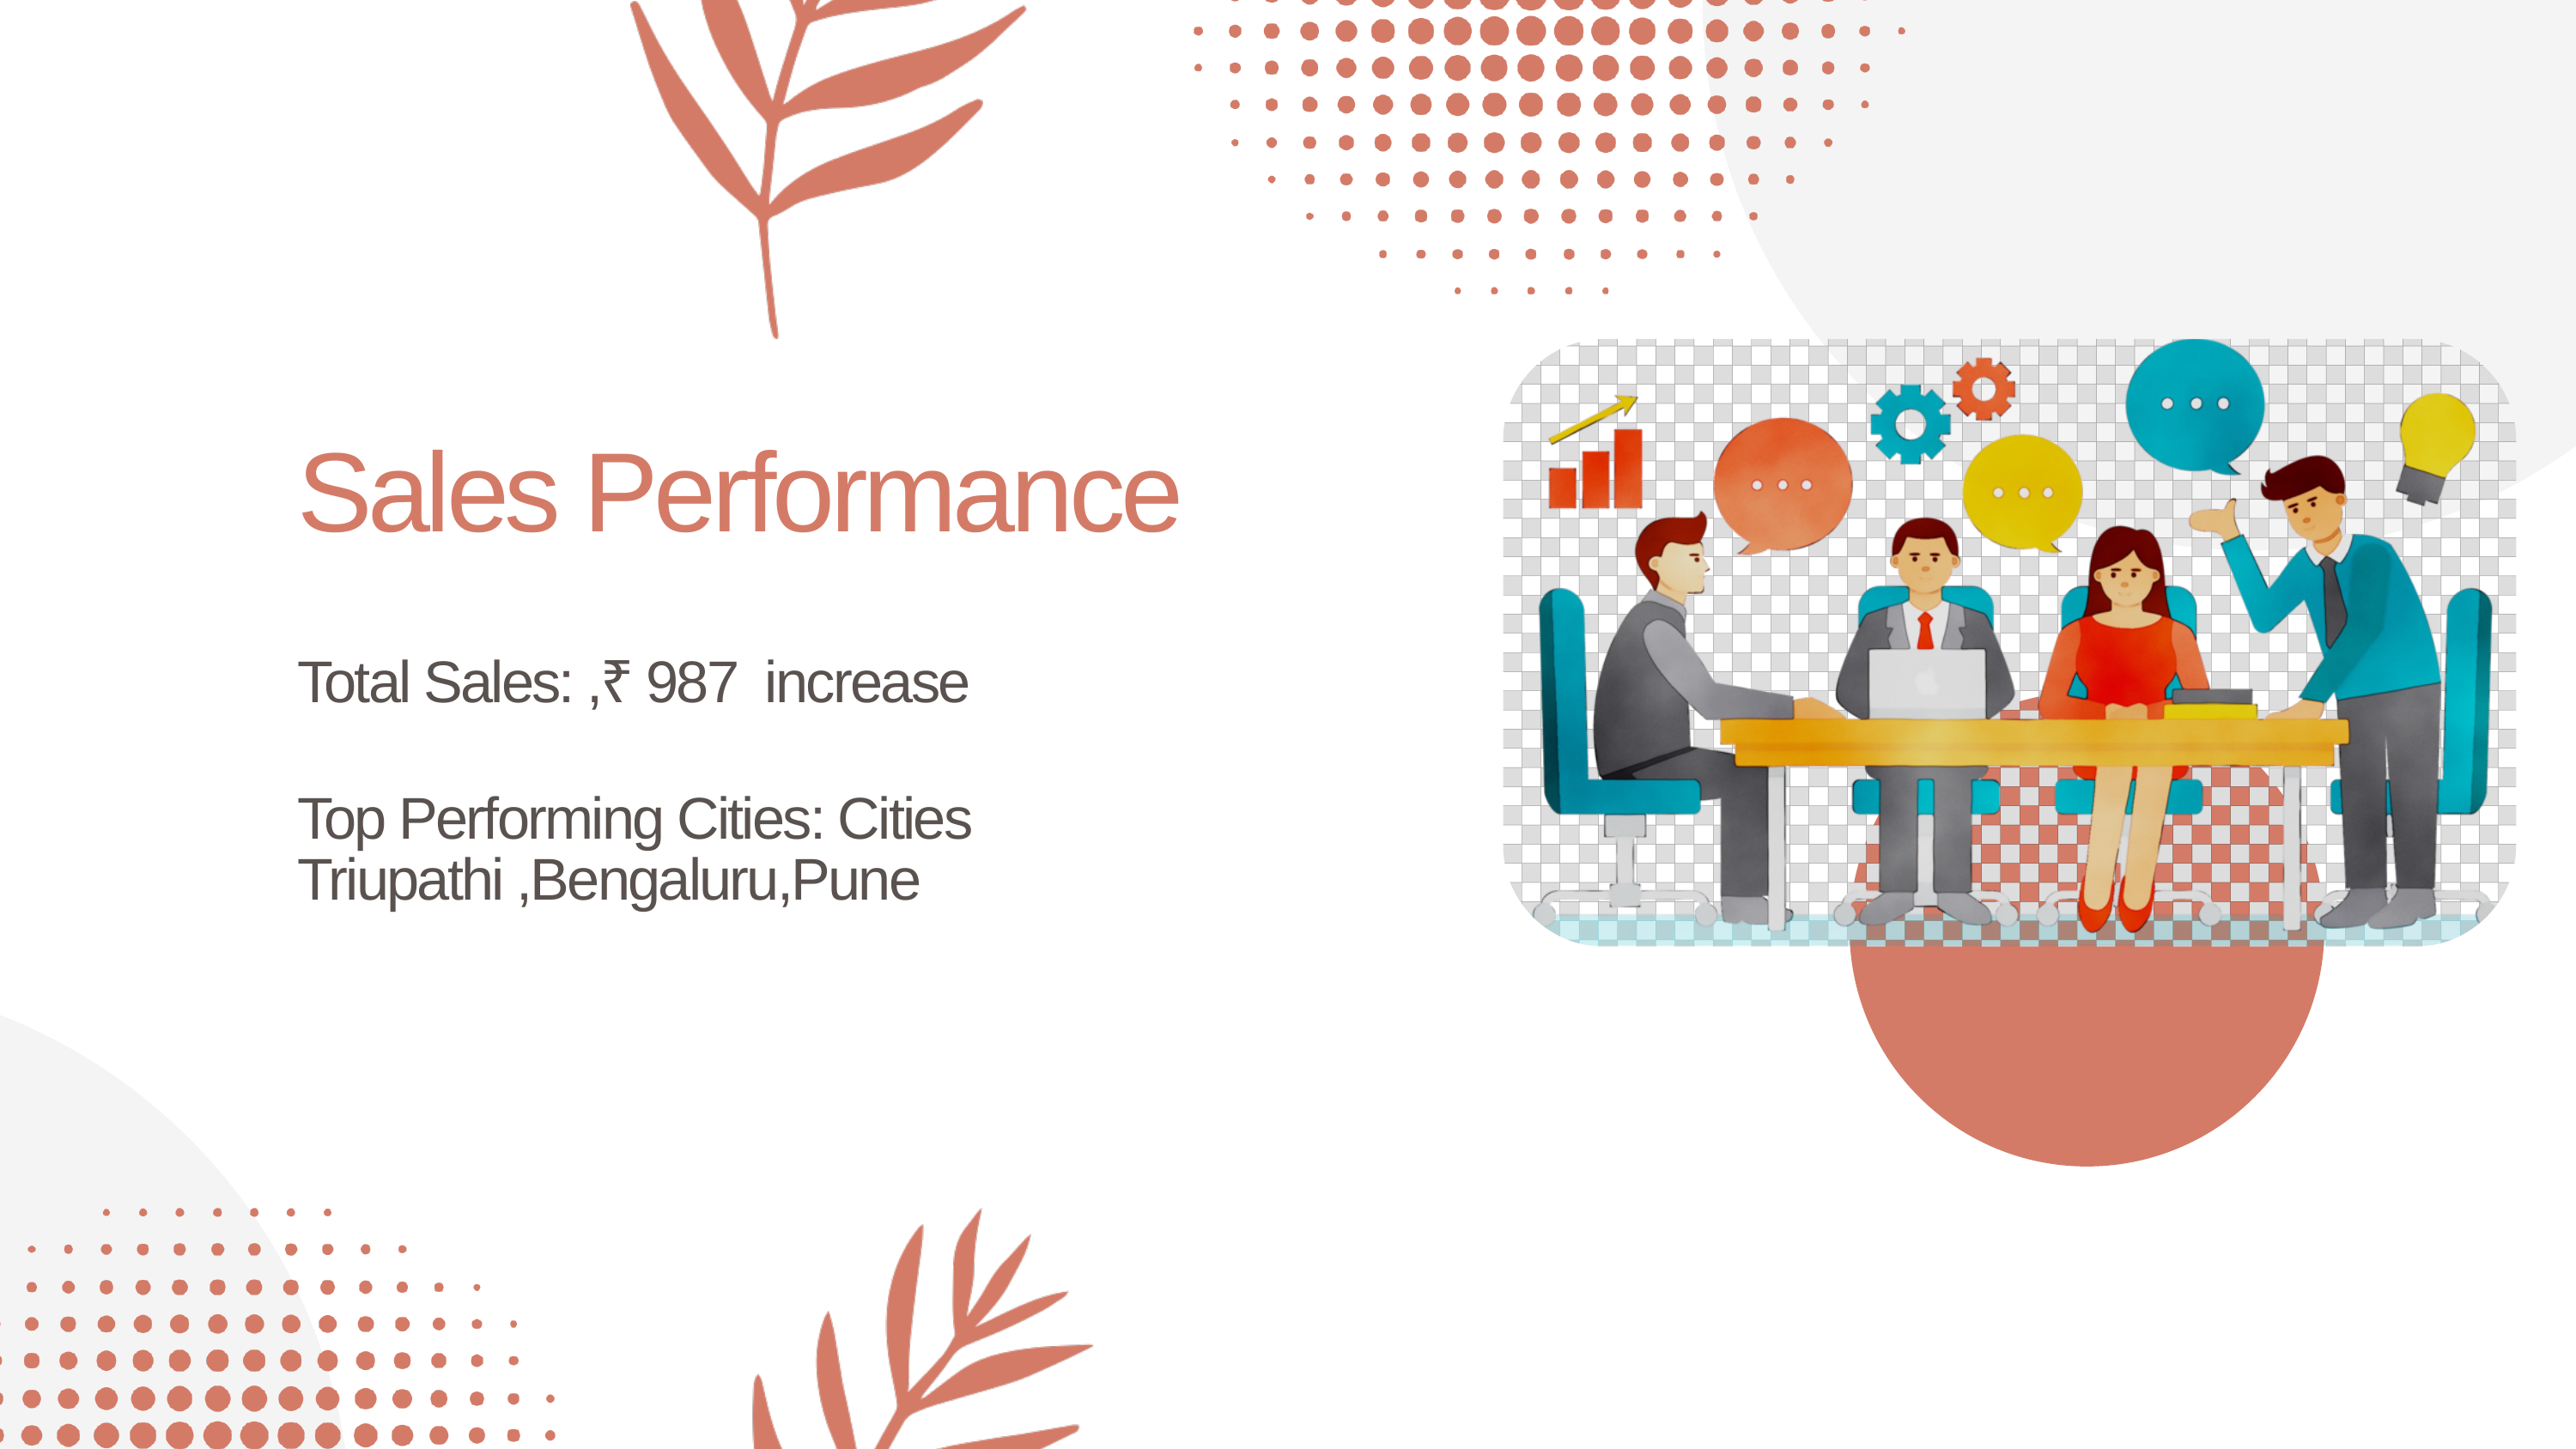

Sales Performance

Total Sales: ,₹ 987  increase

Top Performing Cities: Cities Triupathi ,Bengaluru,Pune